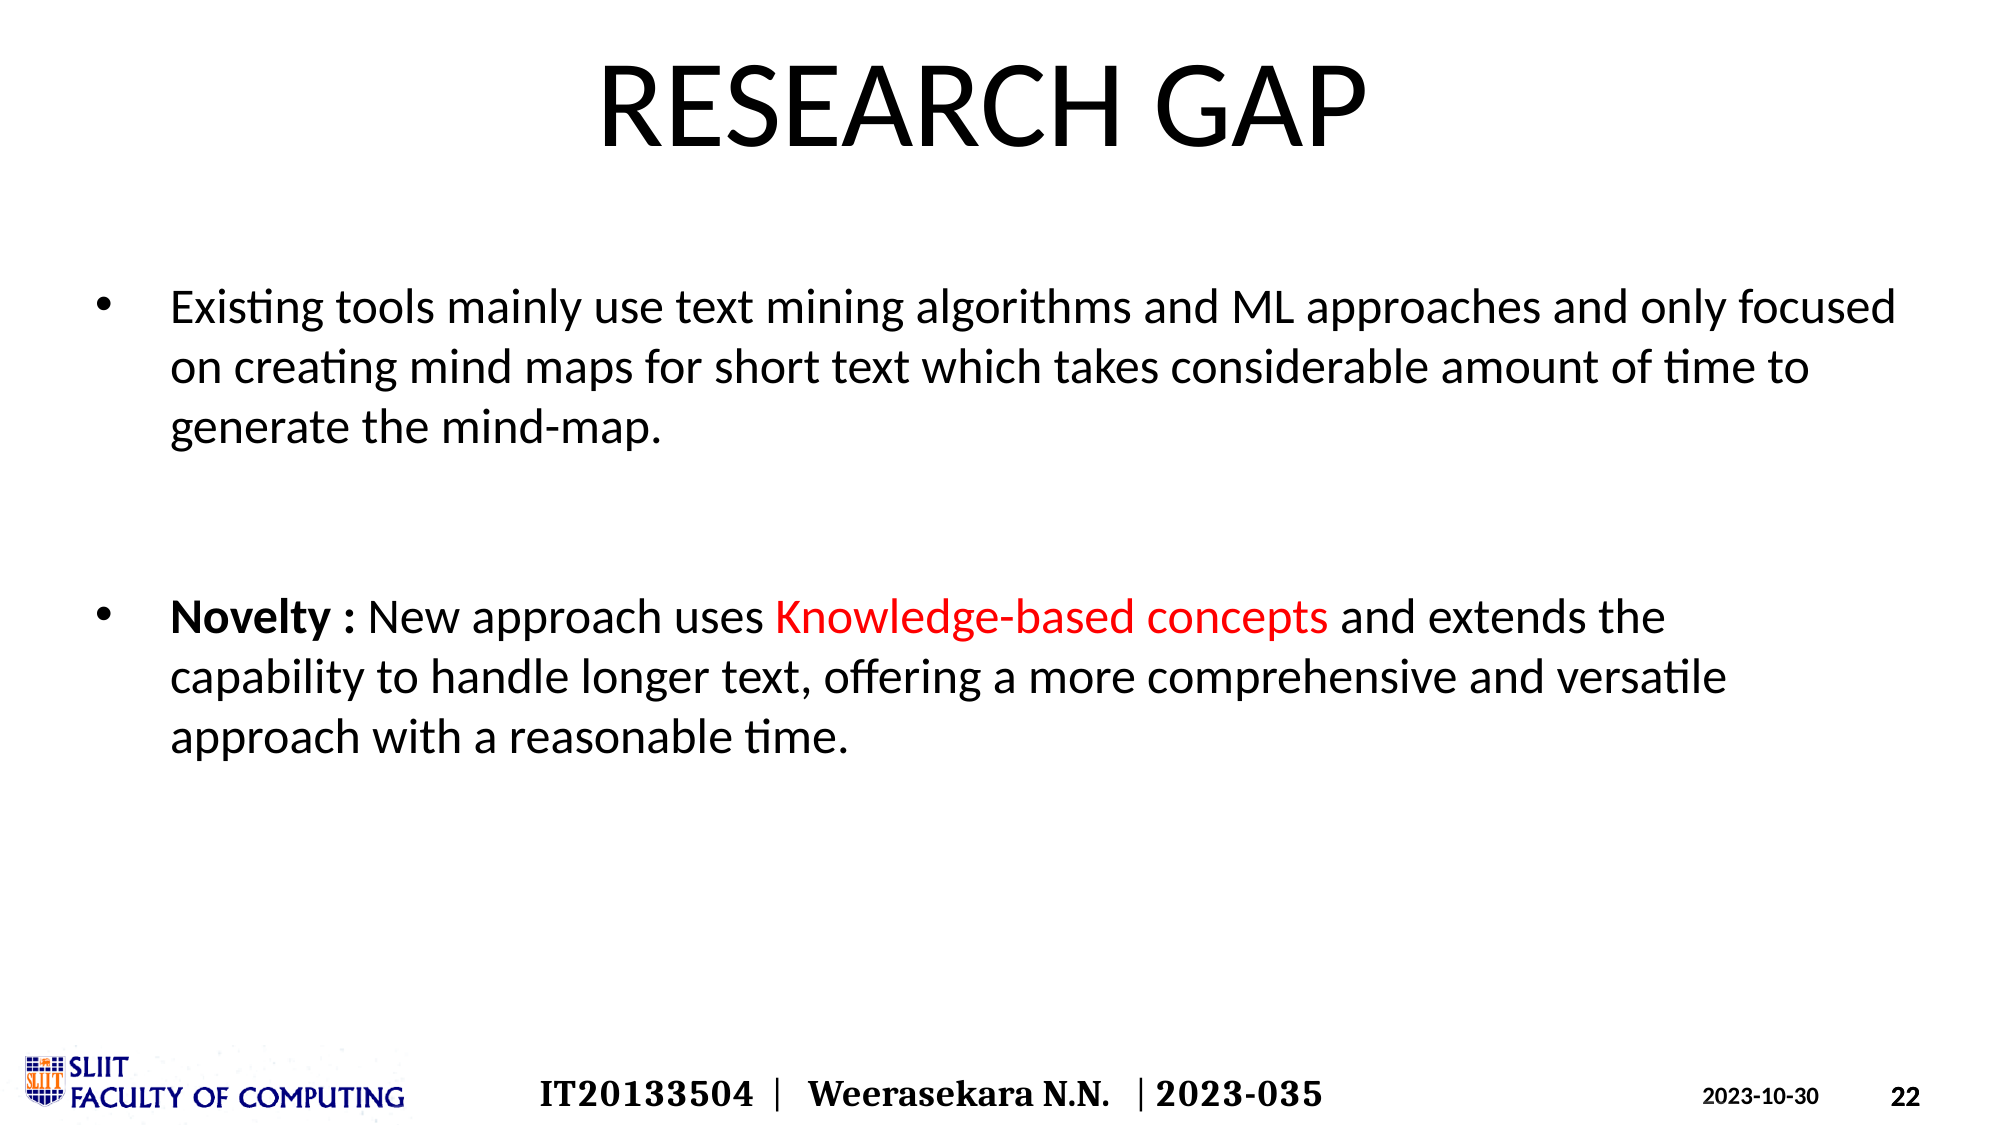

RESEARCH GAP
Existing tools mainly use text mining algorithms and ML approaches and only focused on creating mind maps for short text which takes considerable amount of time to generate the mind-map.
Novelty : New approach uses Knowledge-based concepts and extends the capability to handle longer text, offering a more comprehensive and versatile approach with a reasonable time.
IT20133504  |   Weerasekara N.N.   | 2023-035